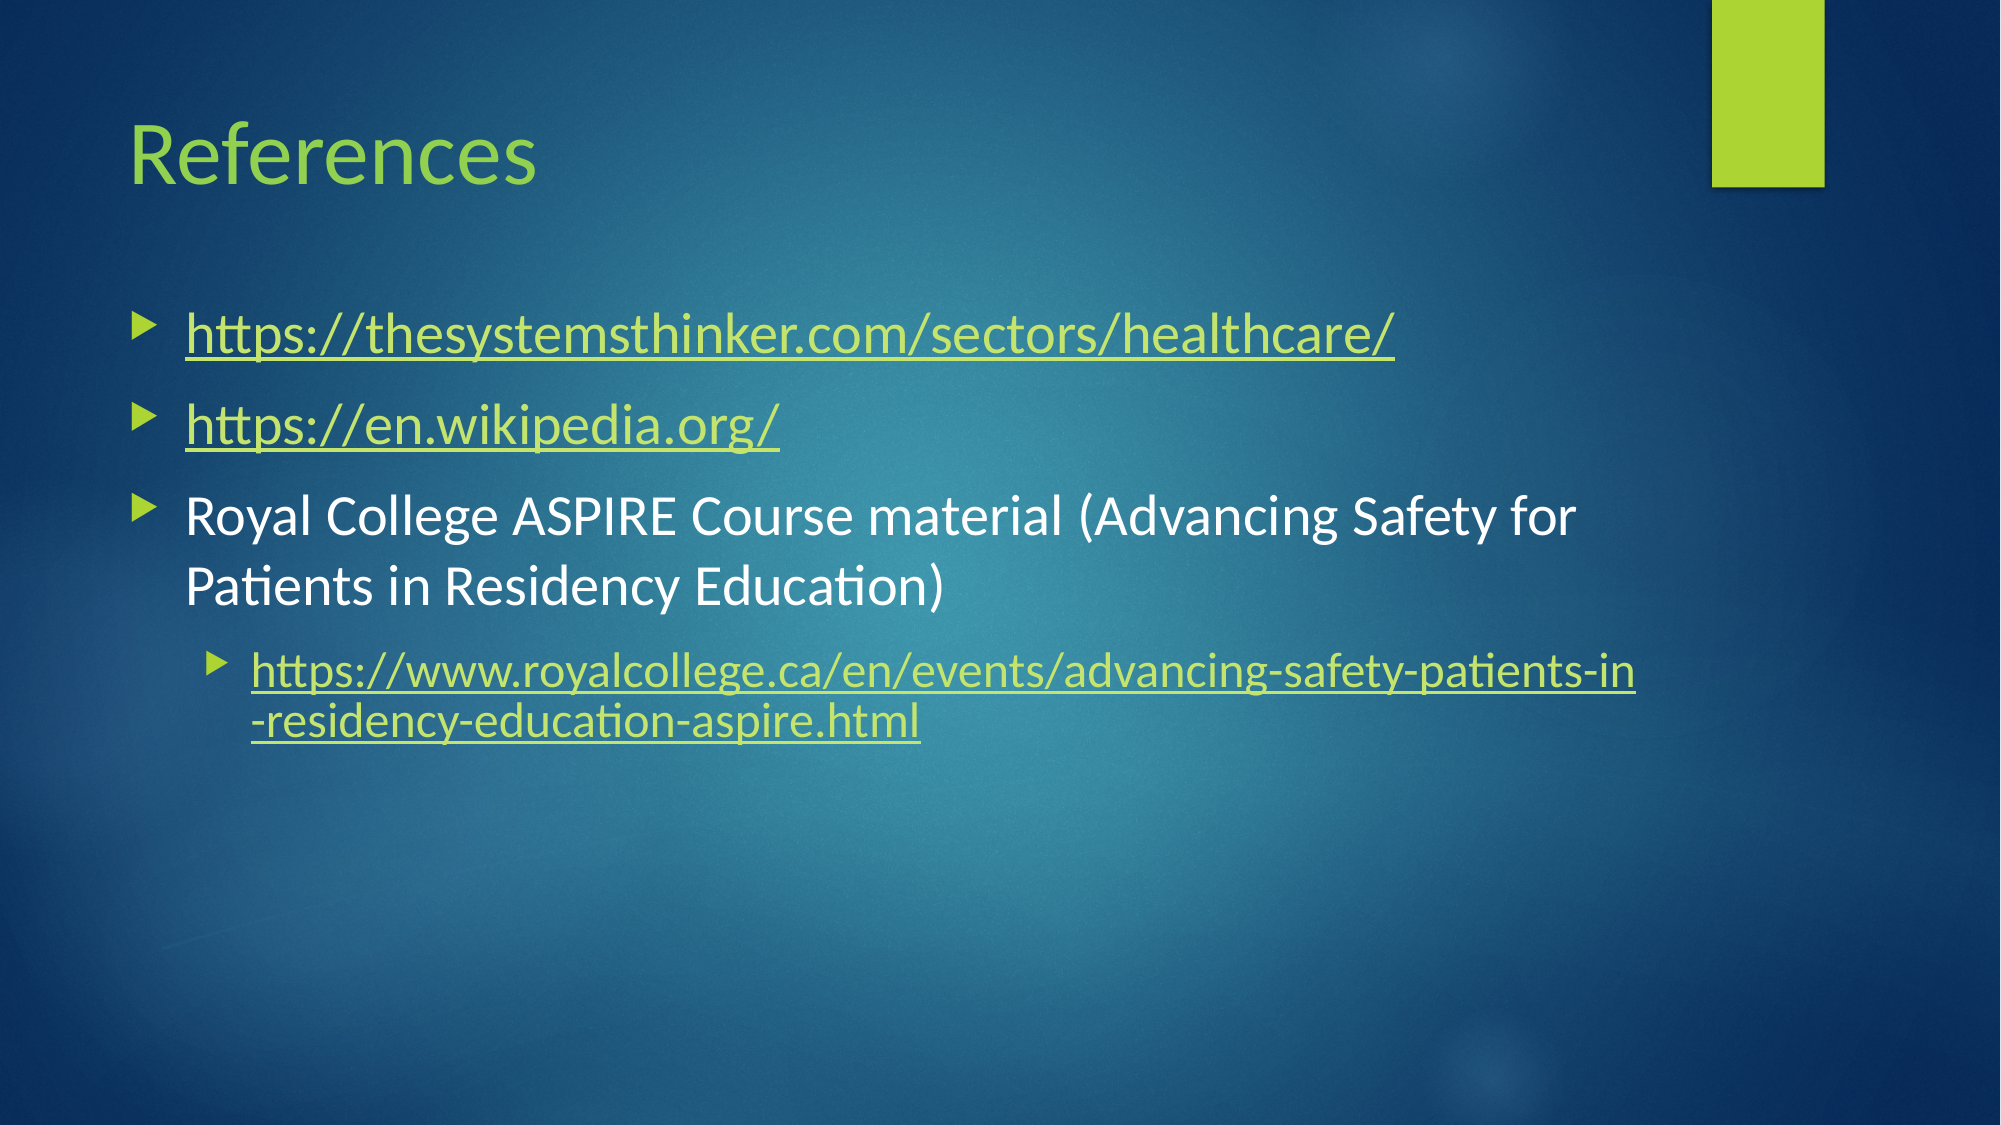

# References
https://thesystemsthinker.com/sectors/healthcare/
https://en.wikipedia.org/
Royal College ASPIRE Course material (Advancing Safety for Patients in Residency Education)
https://www.royalcollege.ca/en/events/advancing-safety-patients-in-residency-education-aspire.html